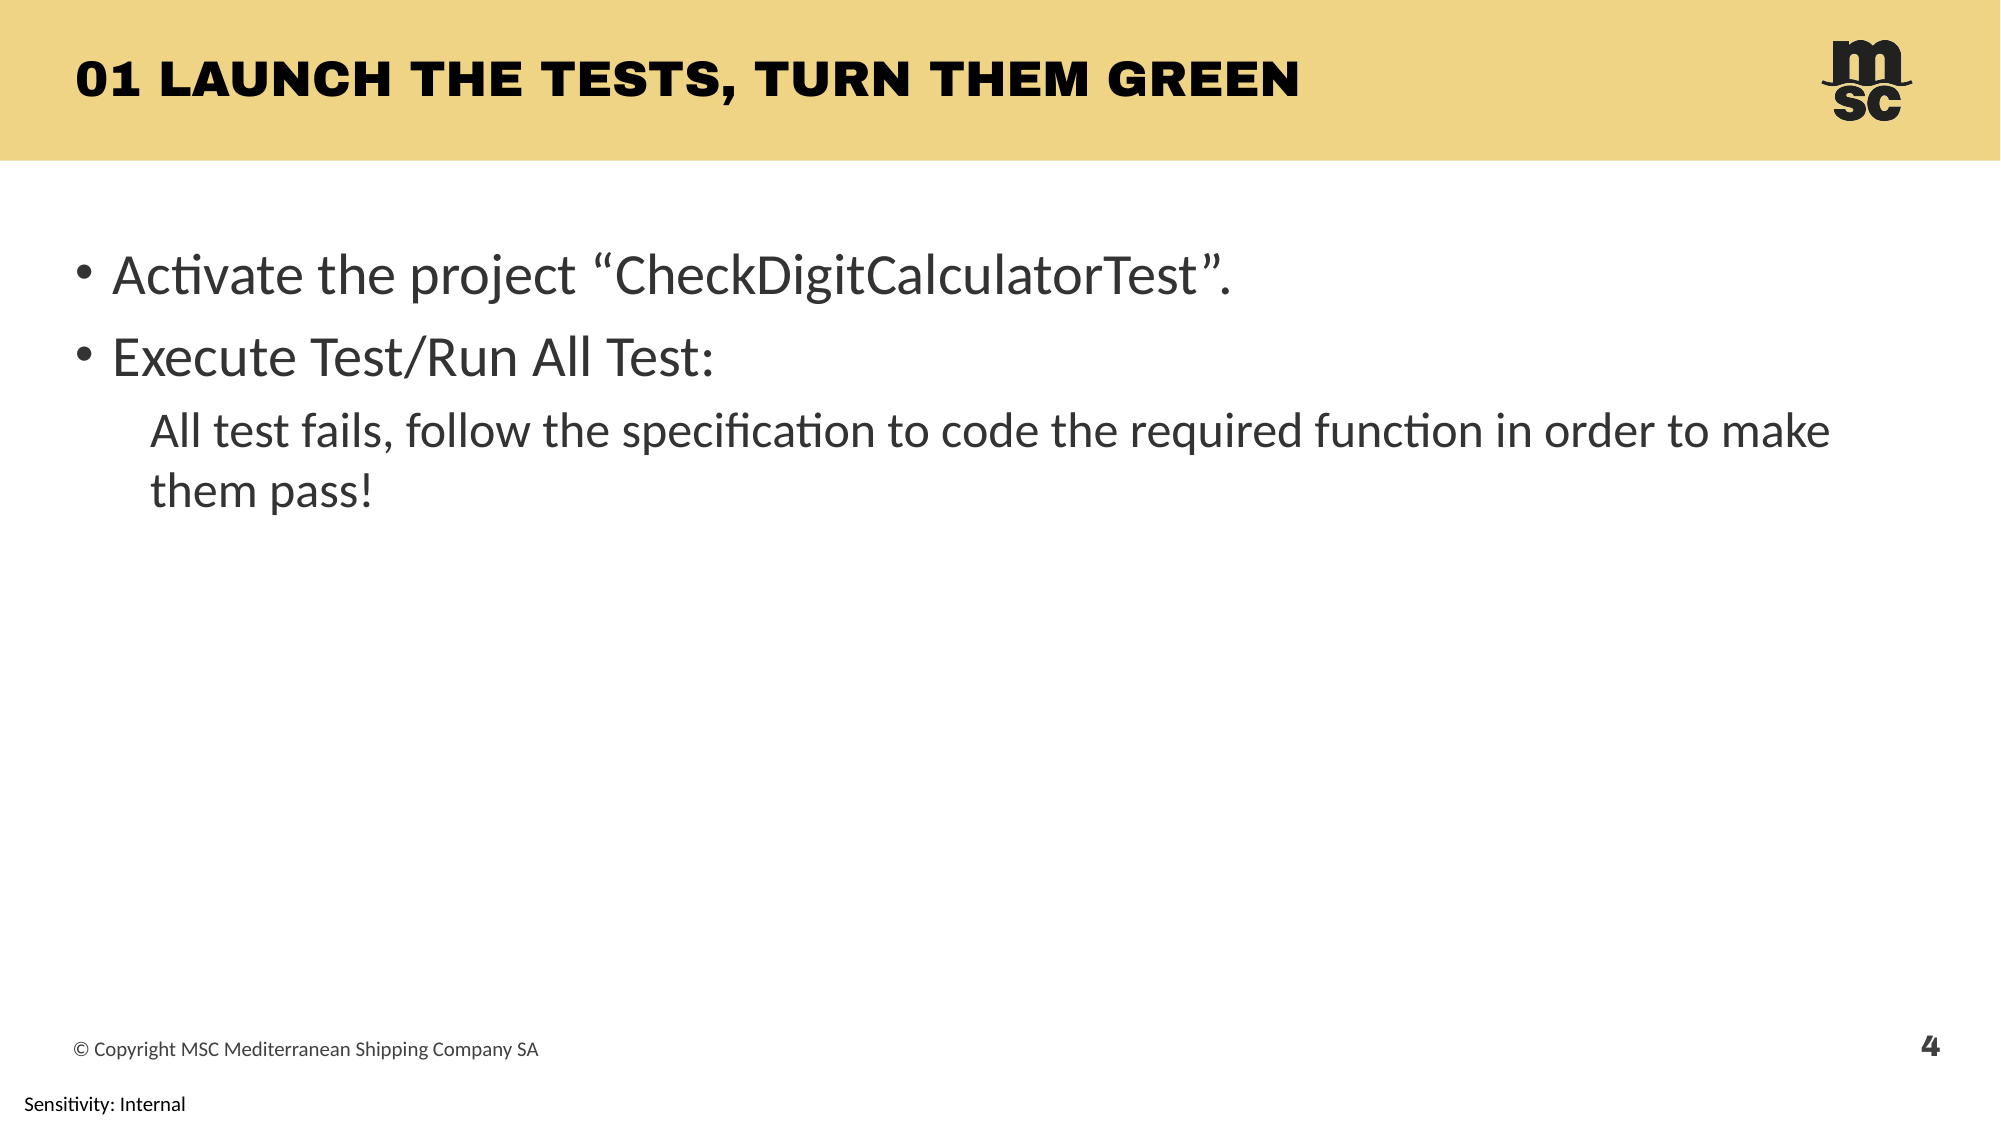

# 01 Launch the tests, turn them GREEN
Activate the project “CheckDigitCalculatorTest”.
Execute Test/Run All Test:
All test fails, follow the specification to code the required function in order to make them pass!
4
© Copyright MSC Mediterranean Shipping Company SA